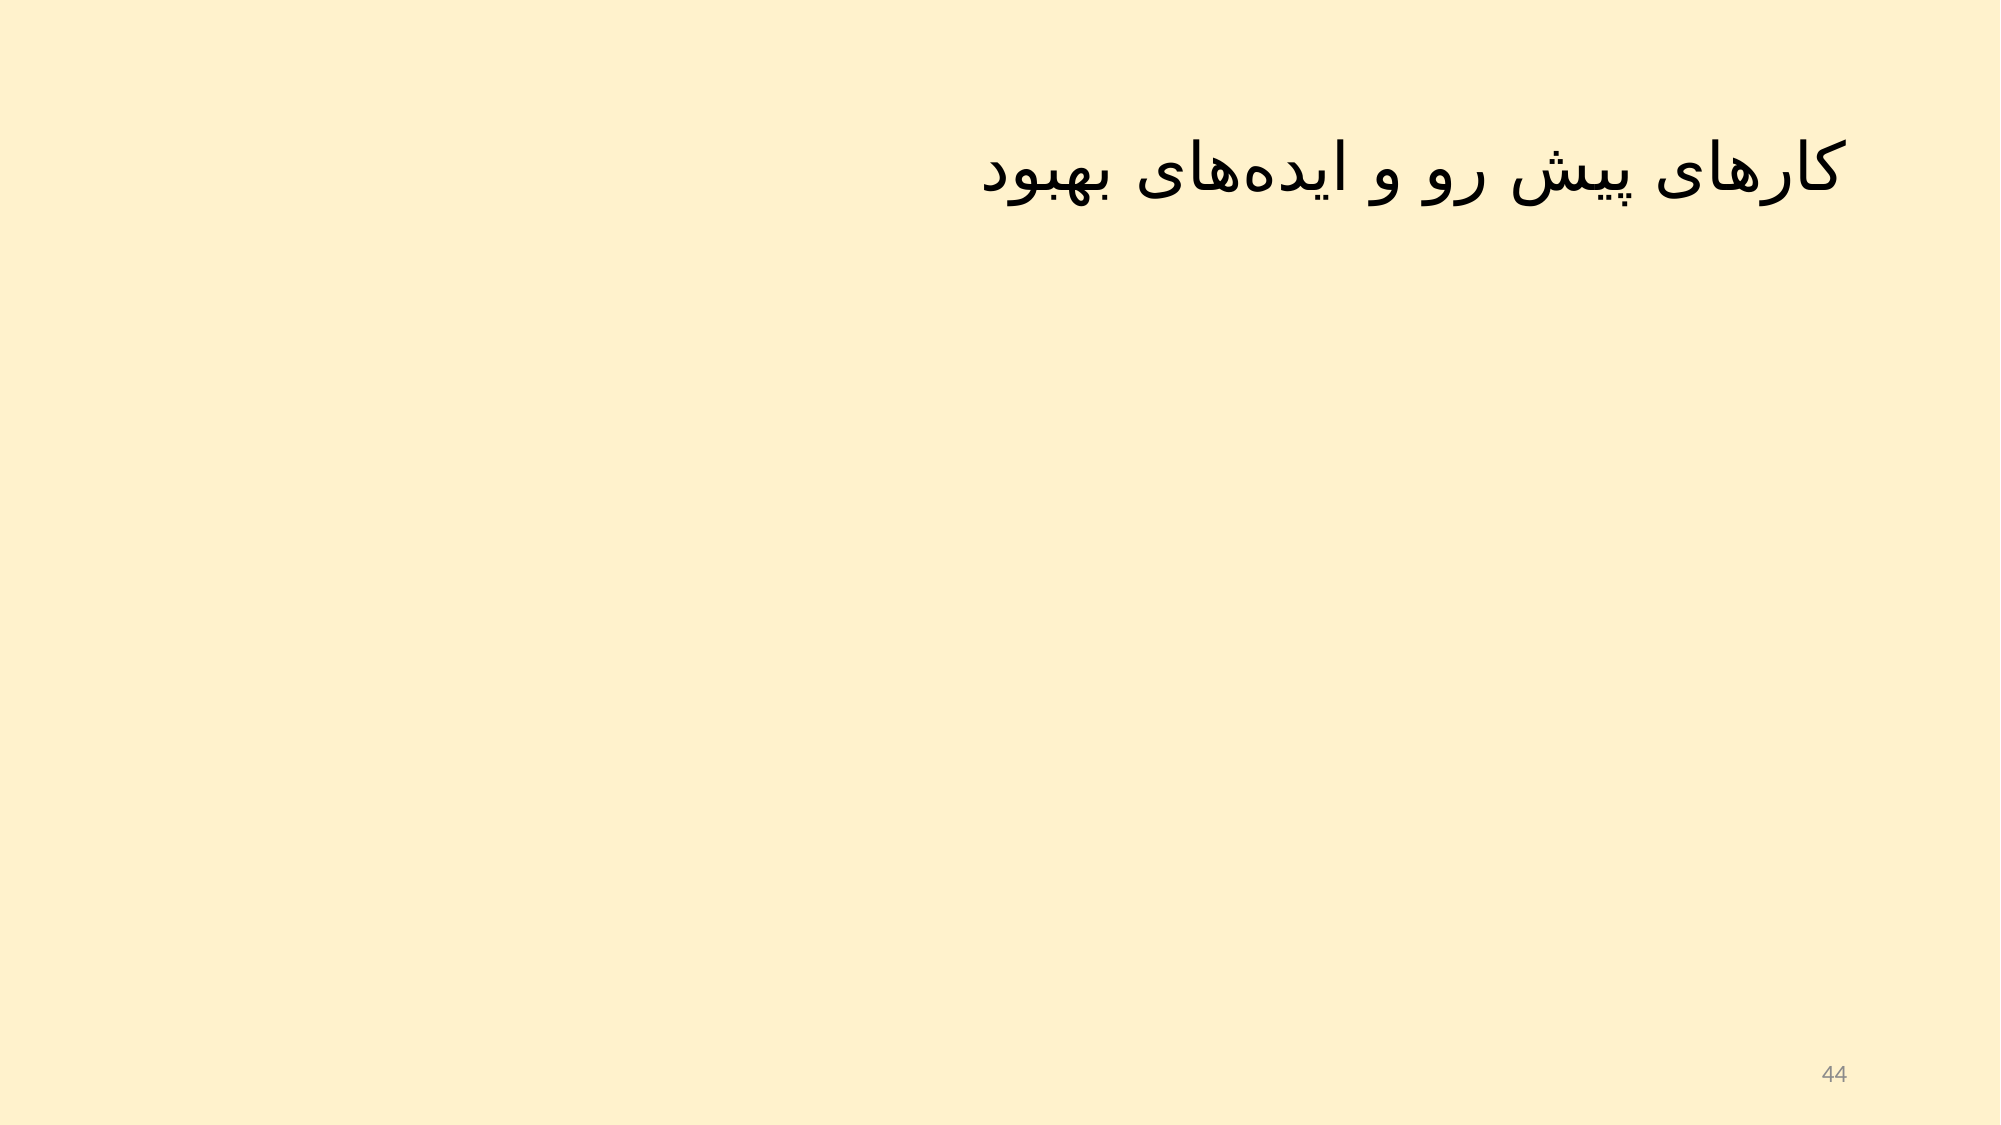

# کارهای پیش رو و ایده‌های بهبود
44